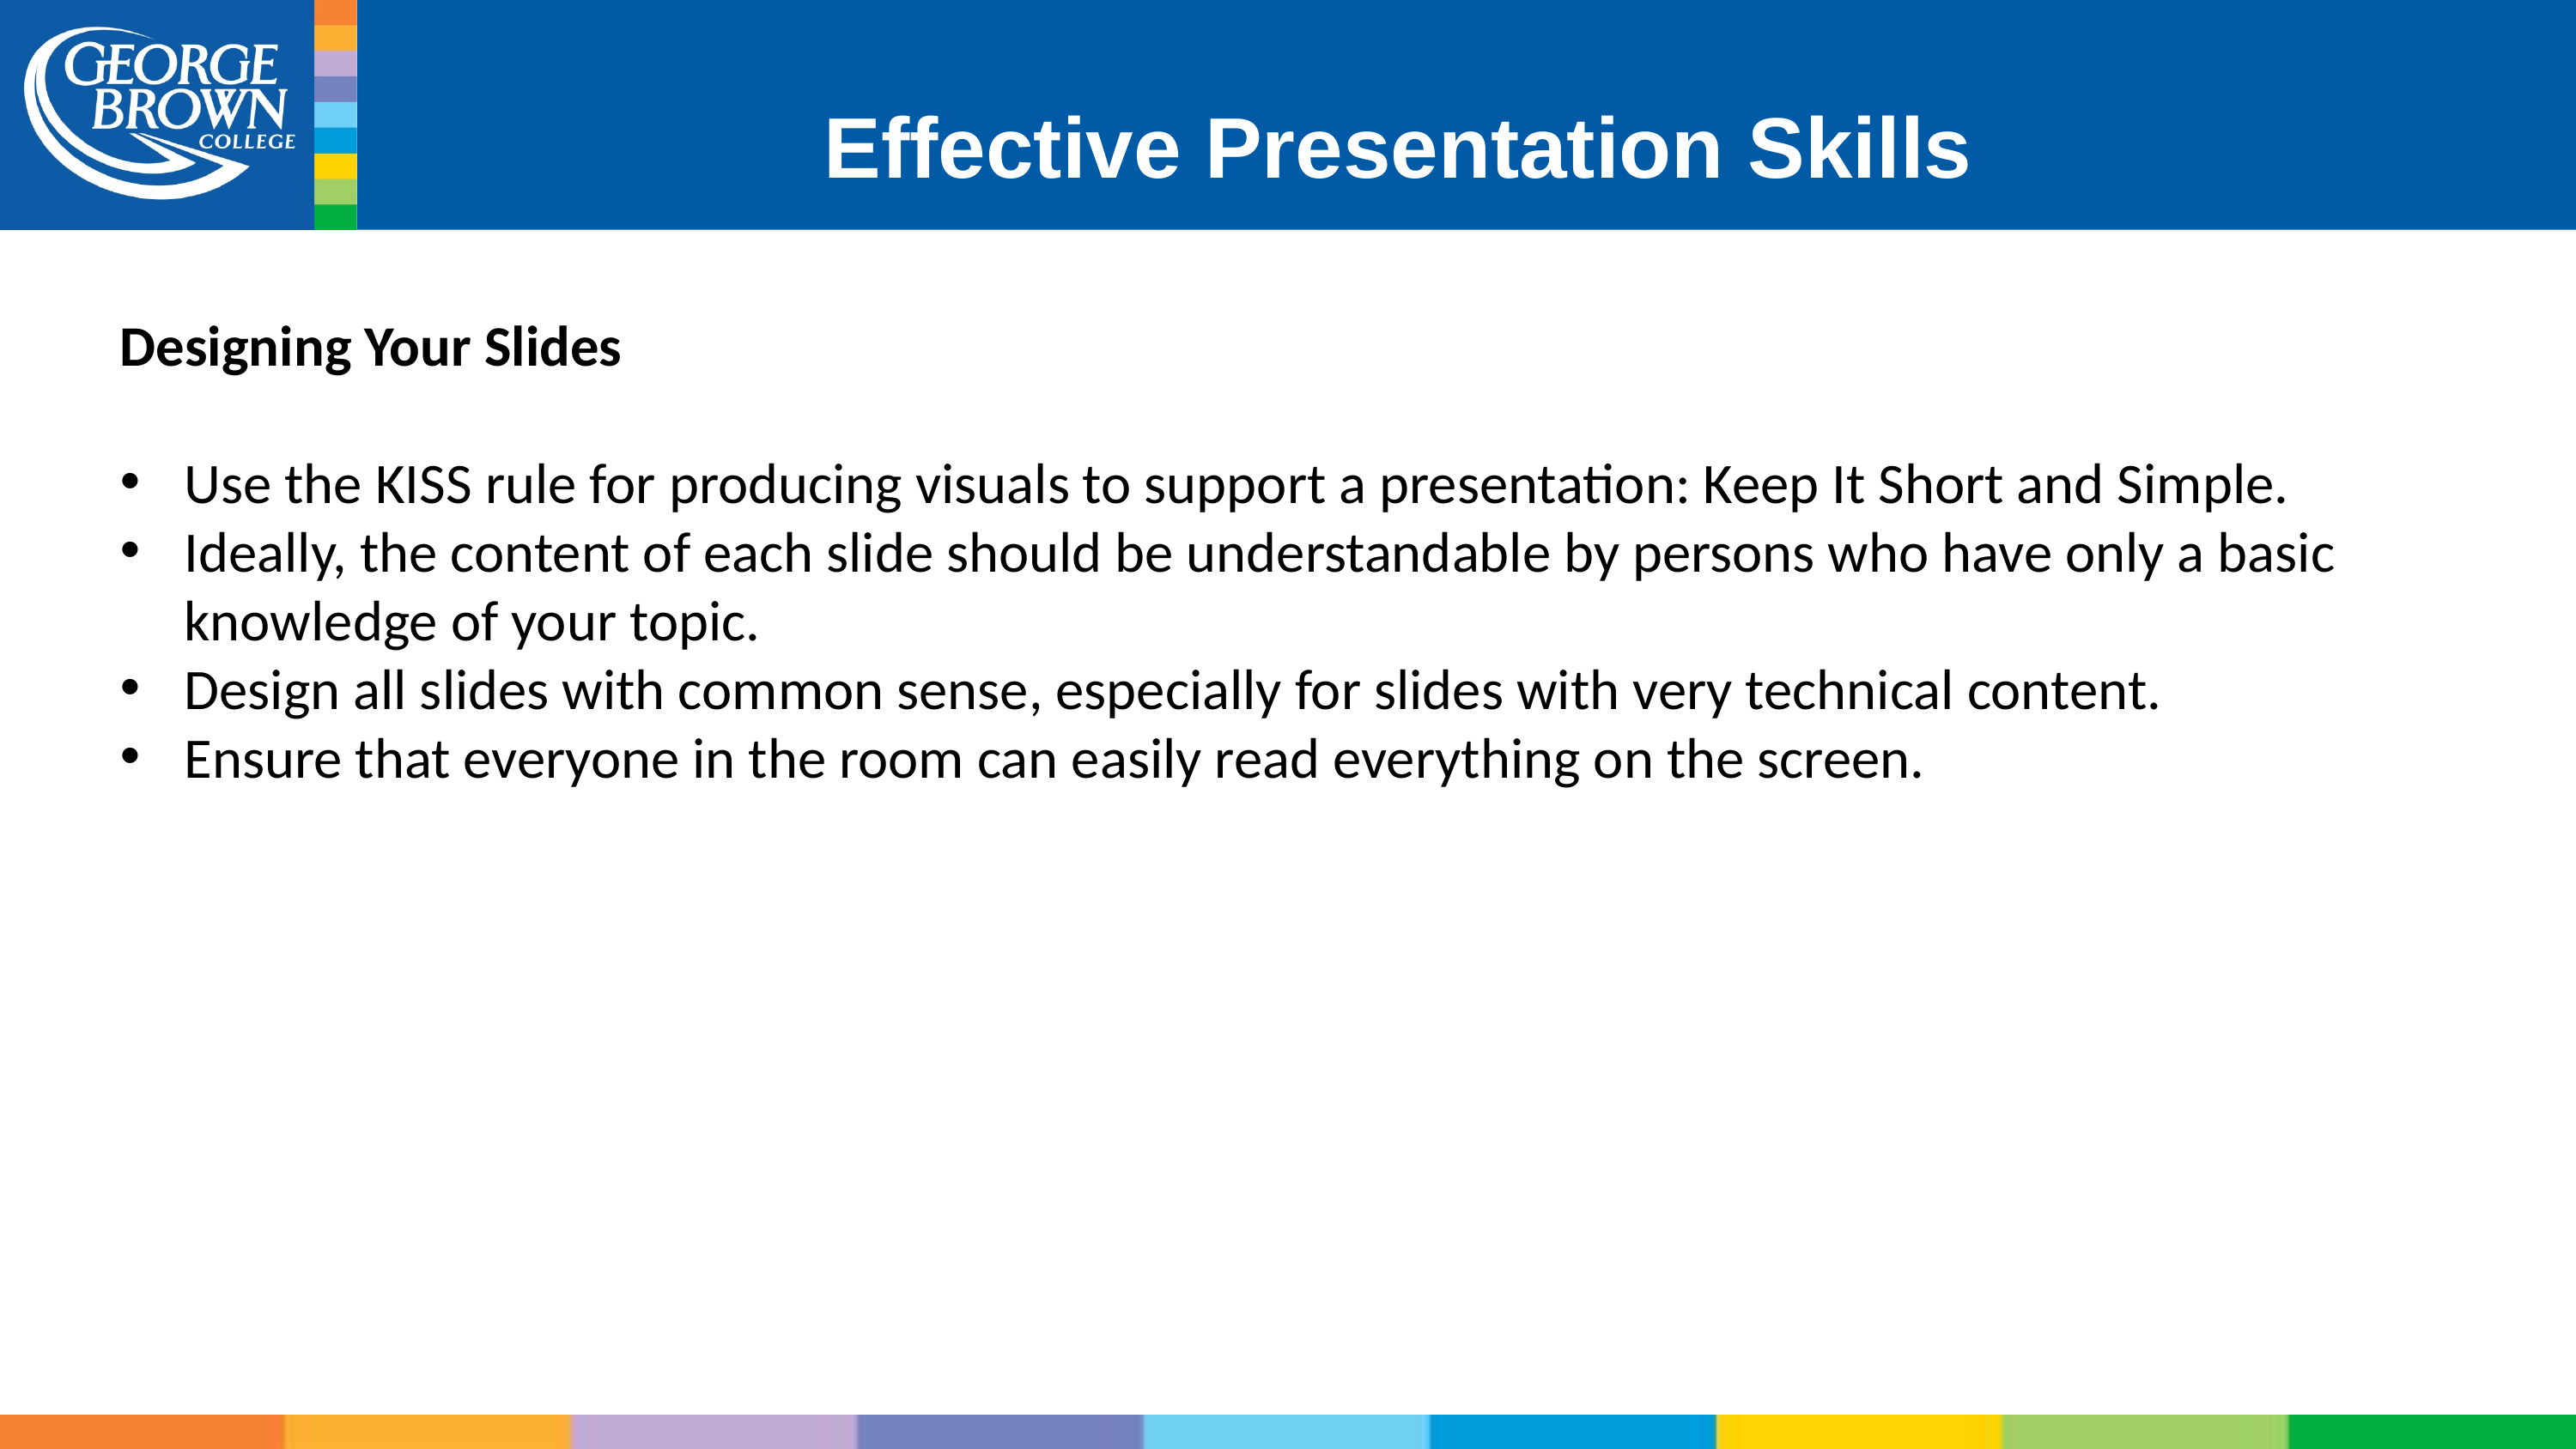

# Effective Presentation Skills

Designing Your Slides

Use the KISS rule for producing visuals to support a presentation: Keep It Short and Simple.
Ideally, the content of each slide should be understandable by persons who have only a basic knowledge of your topic.
Design all slides with common sense, especially for slides with very technical content.
Ensure that everyone in the room can easily read everything on the screen.